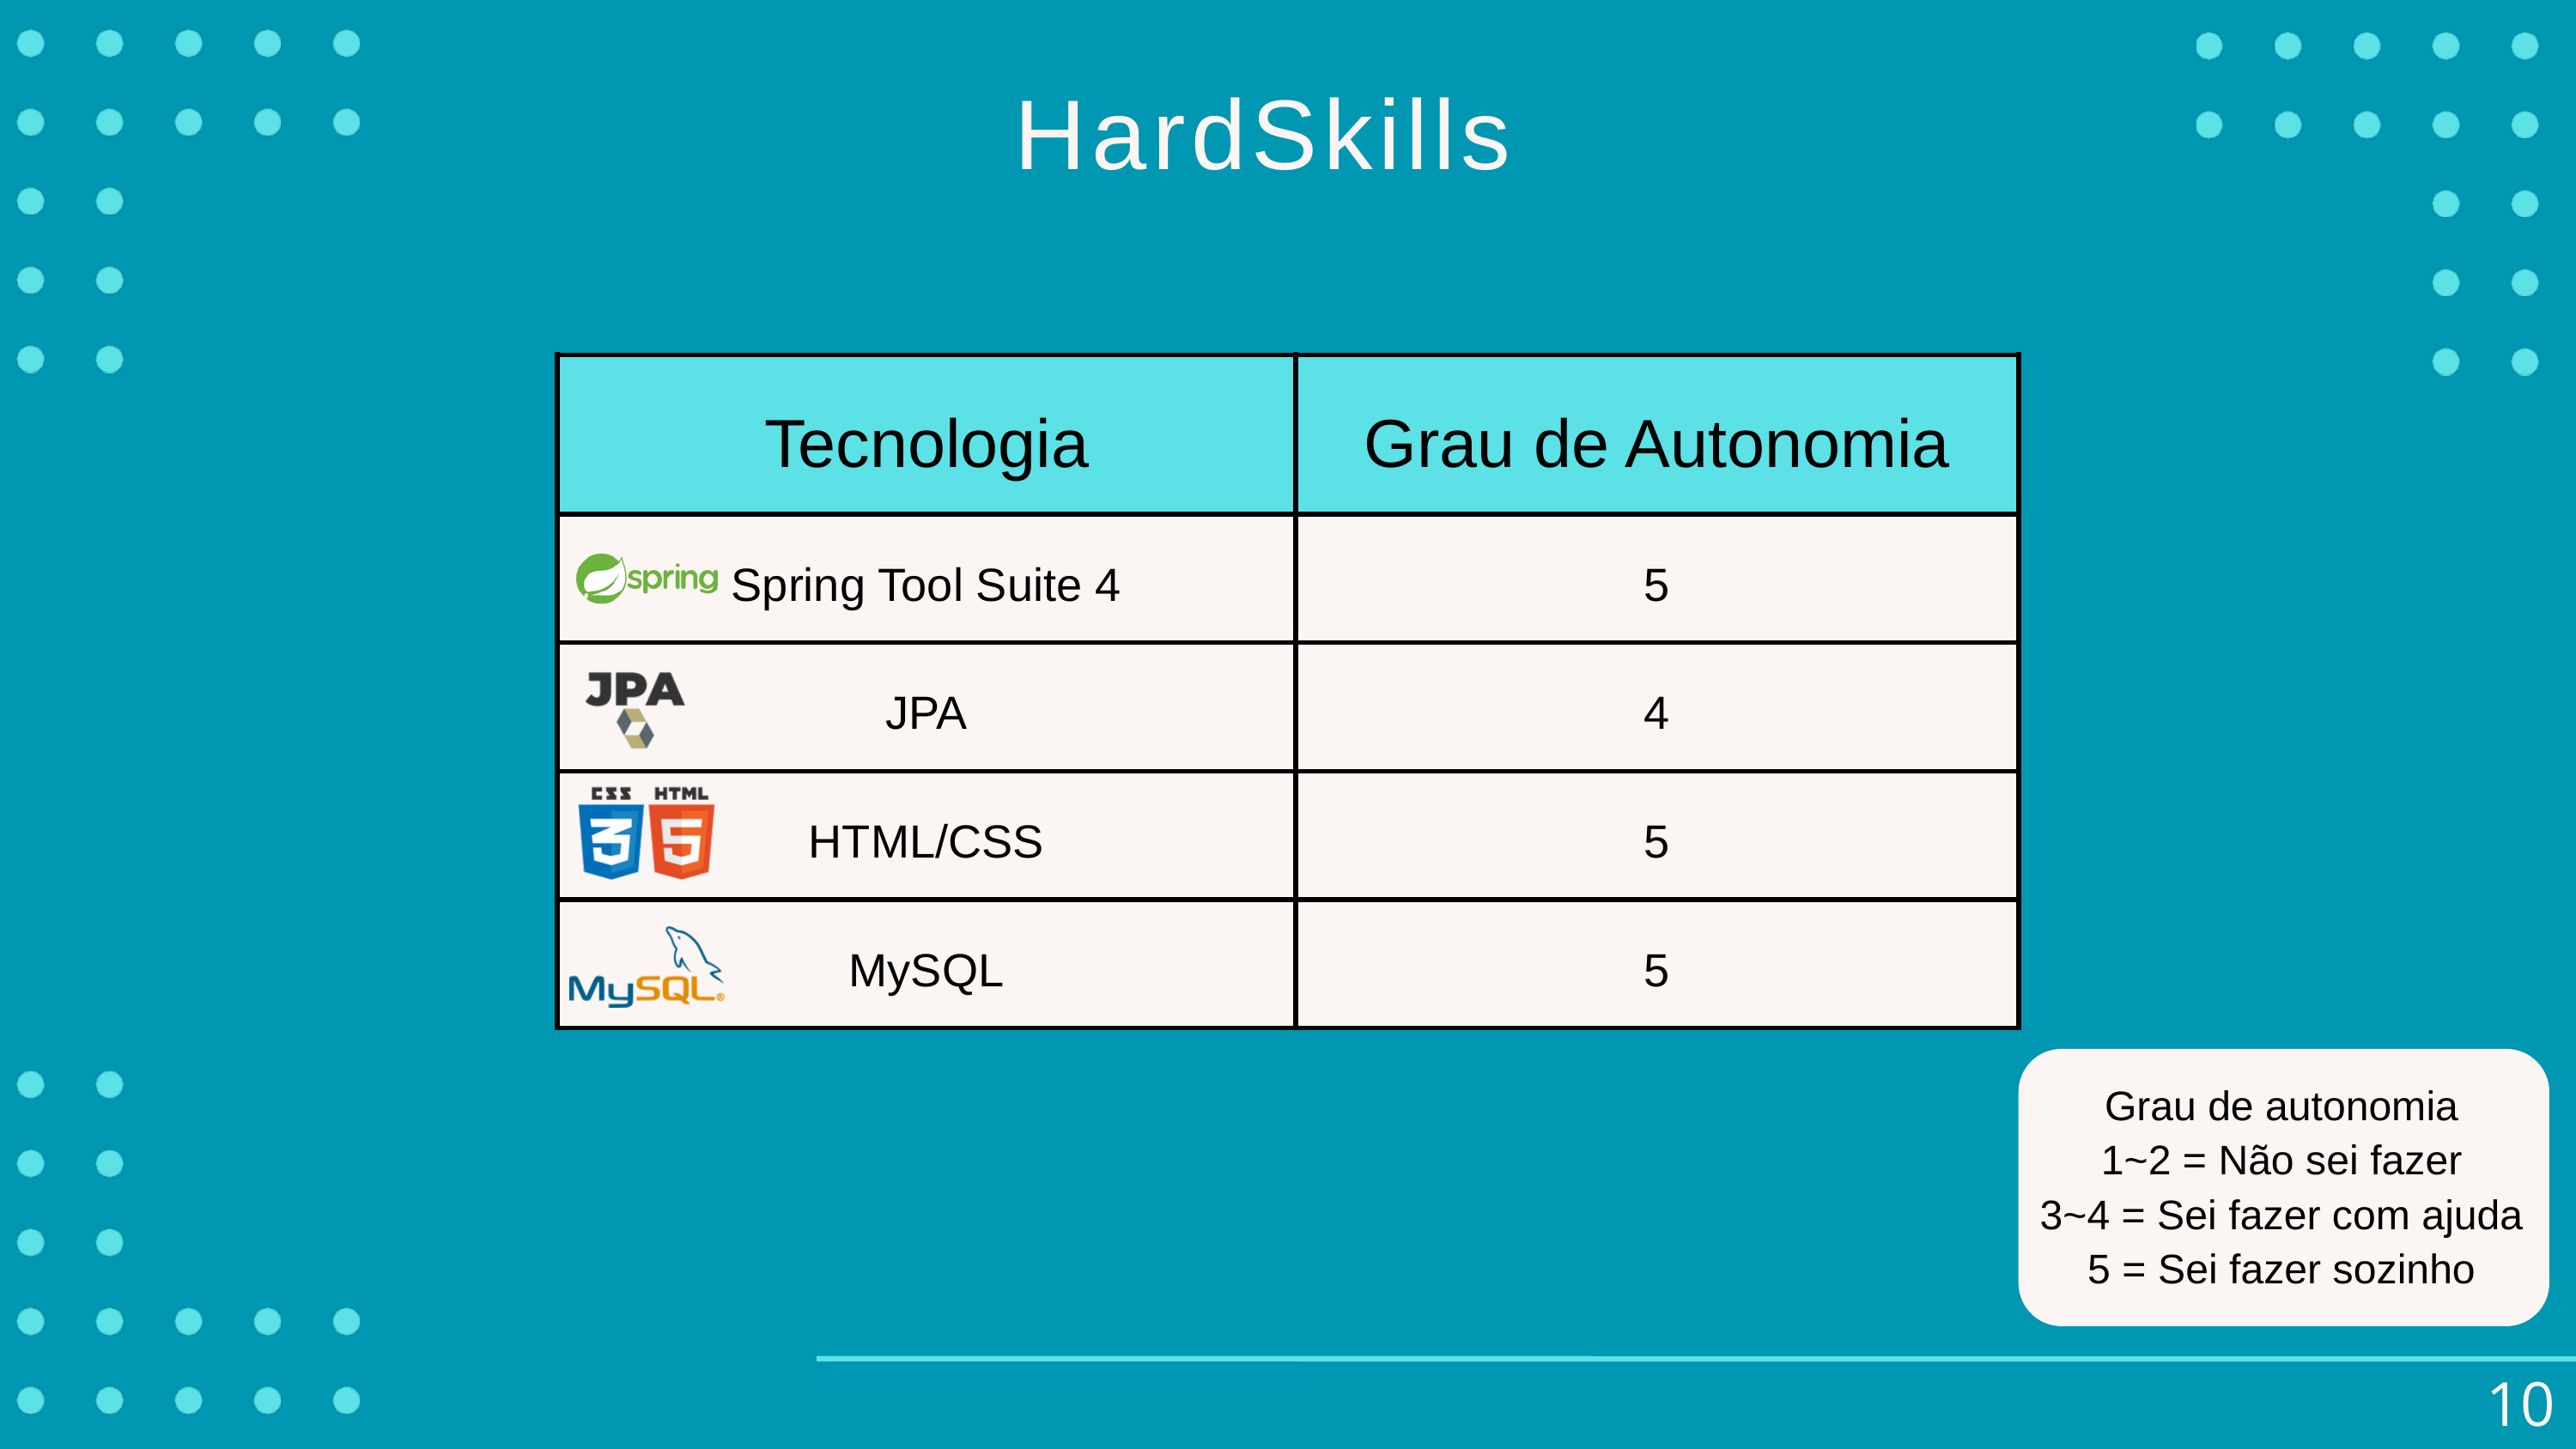

HardSkills
| Tecnologia | Grau de Autonomia |
| --- | --- |
| Spring Tool Suite 4 | 5 |
| JPA | 4 |
| HTML/CSS | 5 |
| MySQL | 5 |

Grau de autonomia
1~2 = Não sei fazer
3~4 = Sei fazer com ajuda
5 = Sei fazer sozinho
10